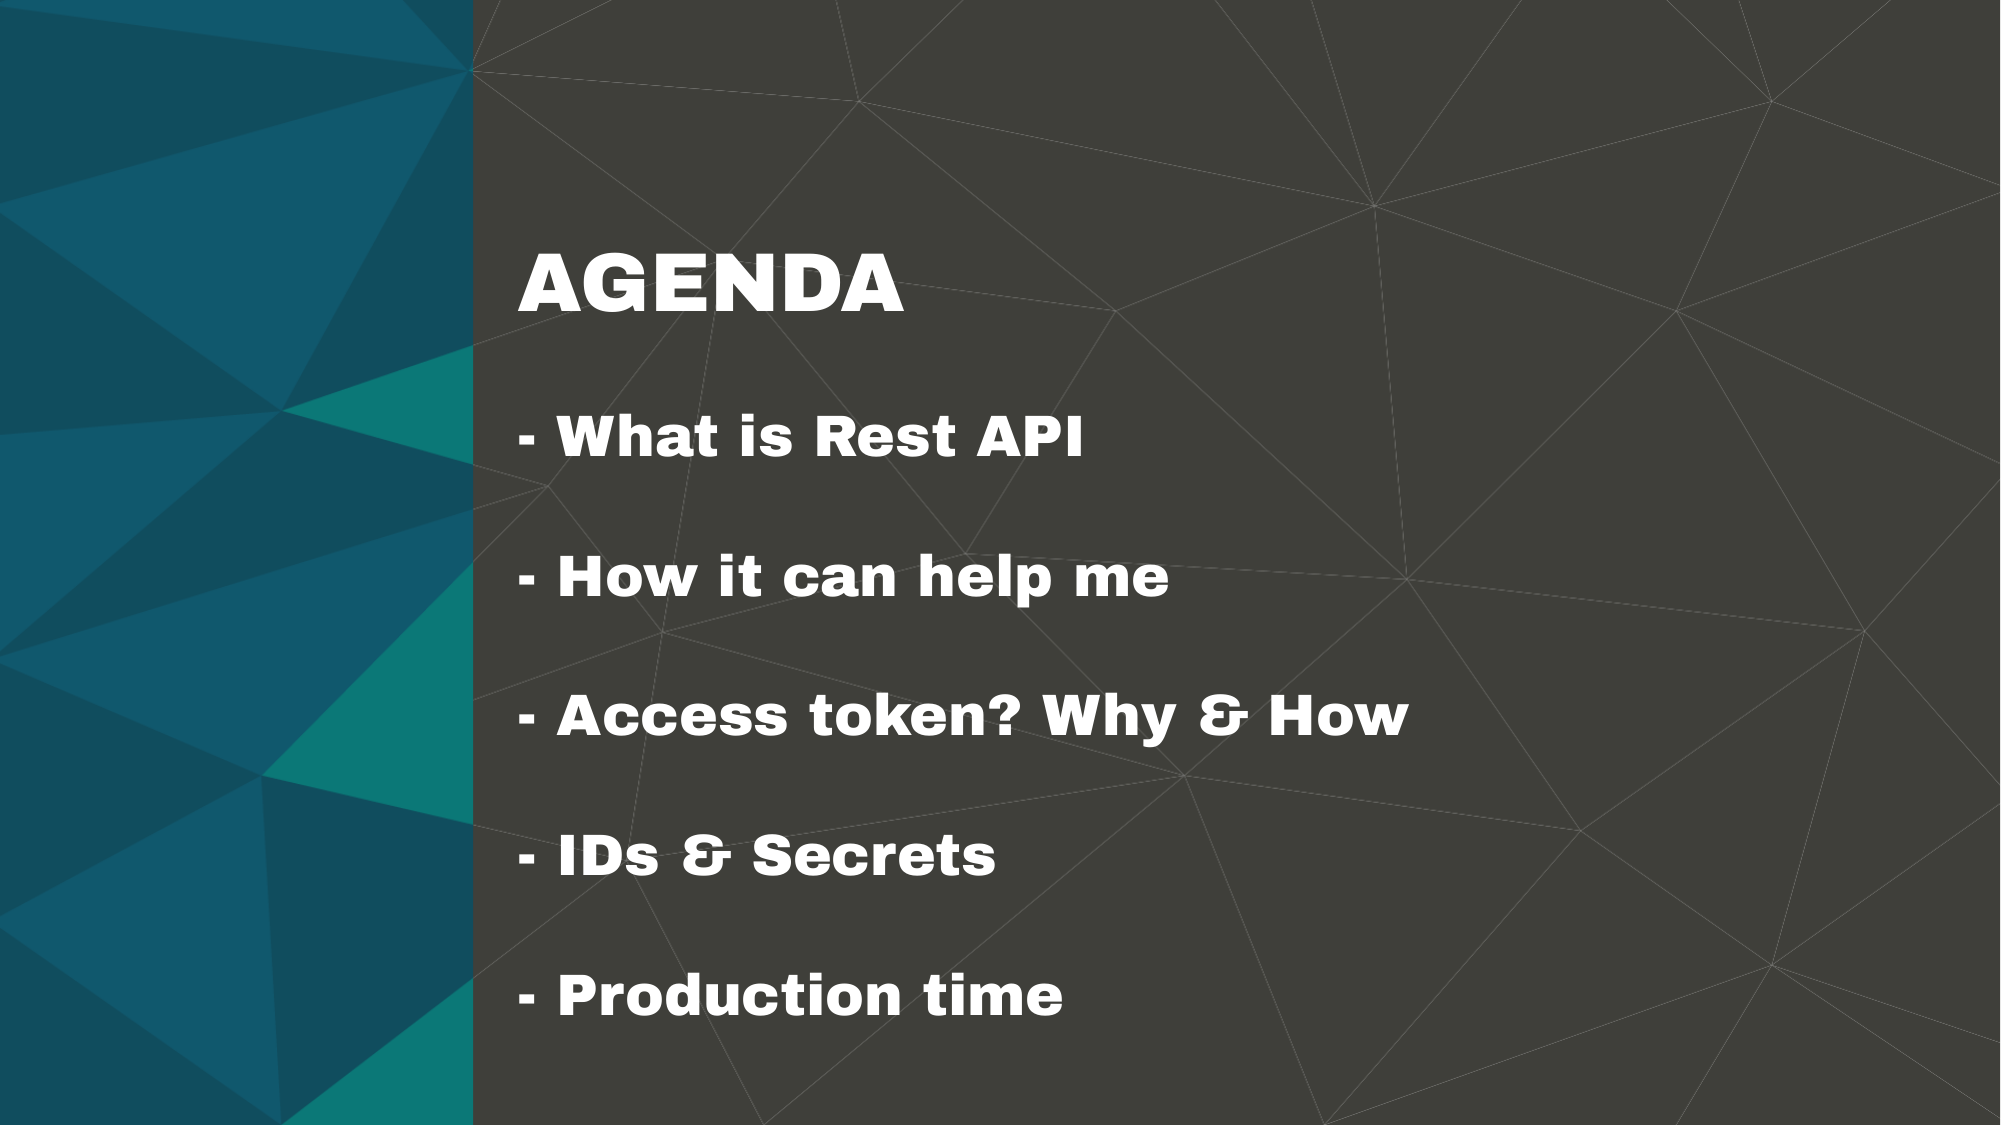

# AGENDA - What is Rest API - How it can help me - Access token? Why & How - IDs & Secrets - Production time